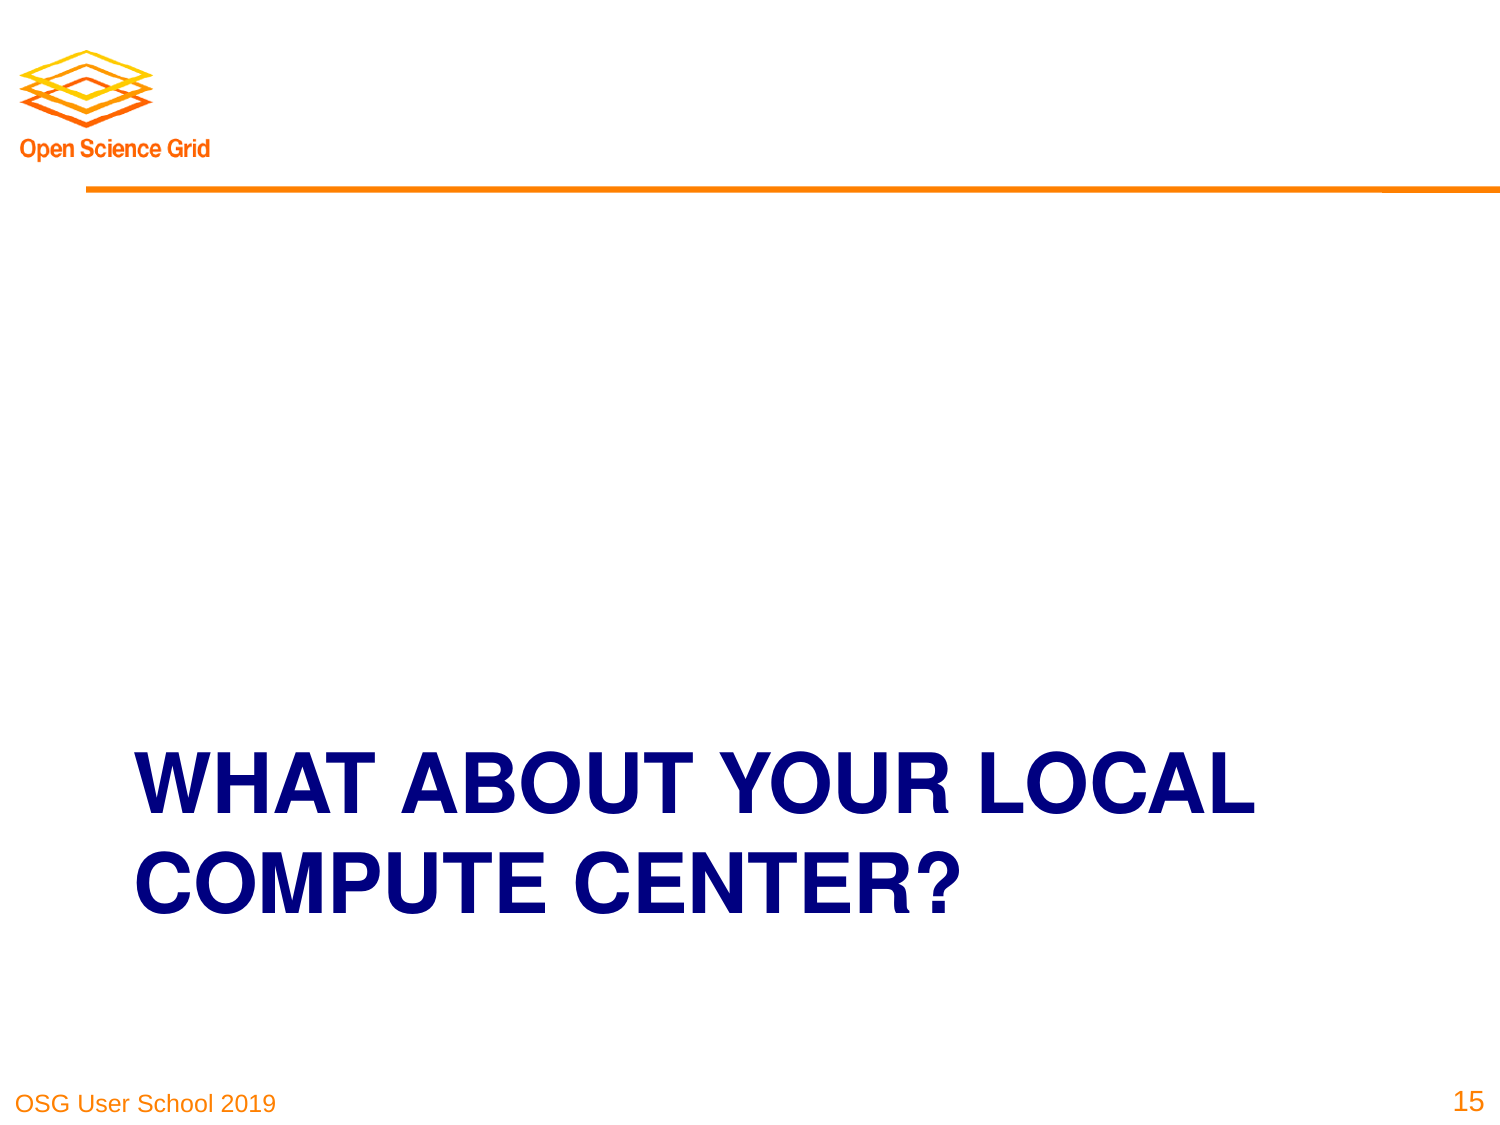

# What about your local compute center?
15